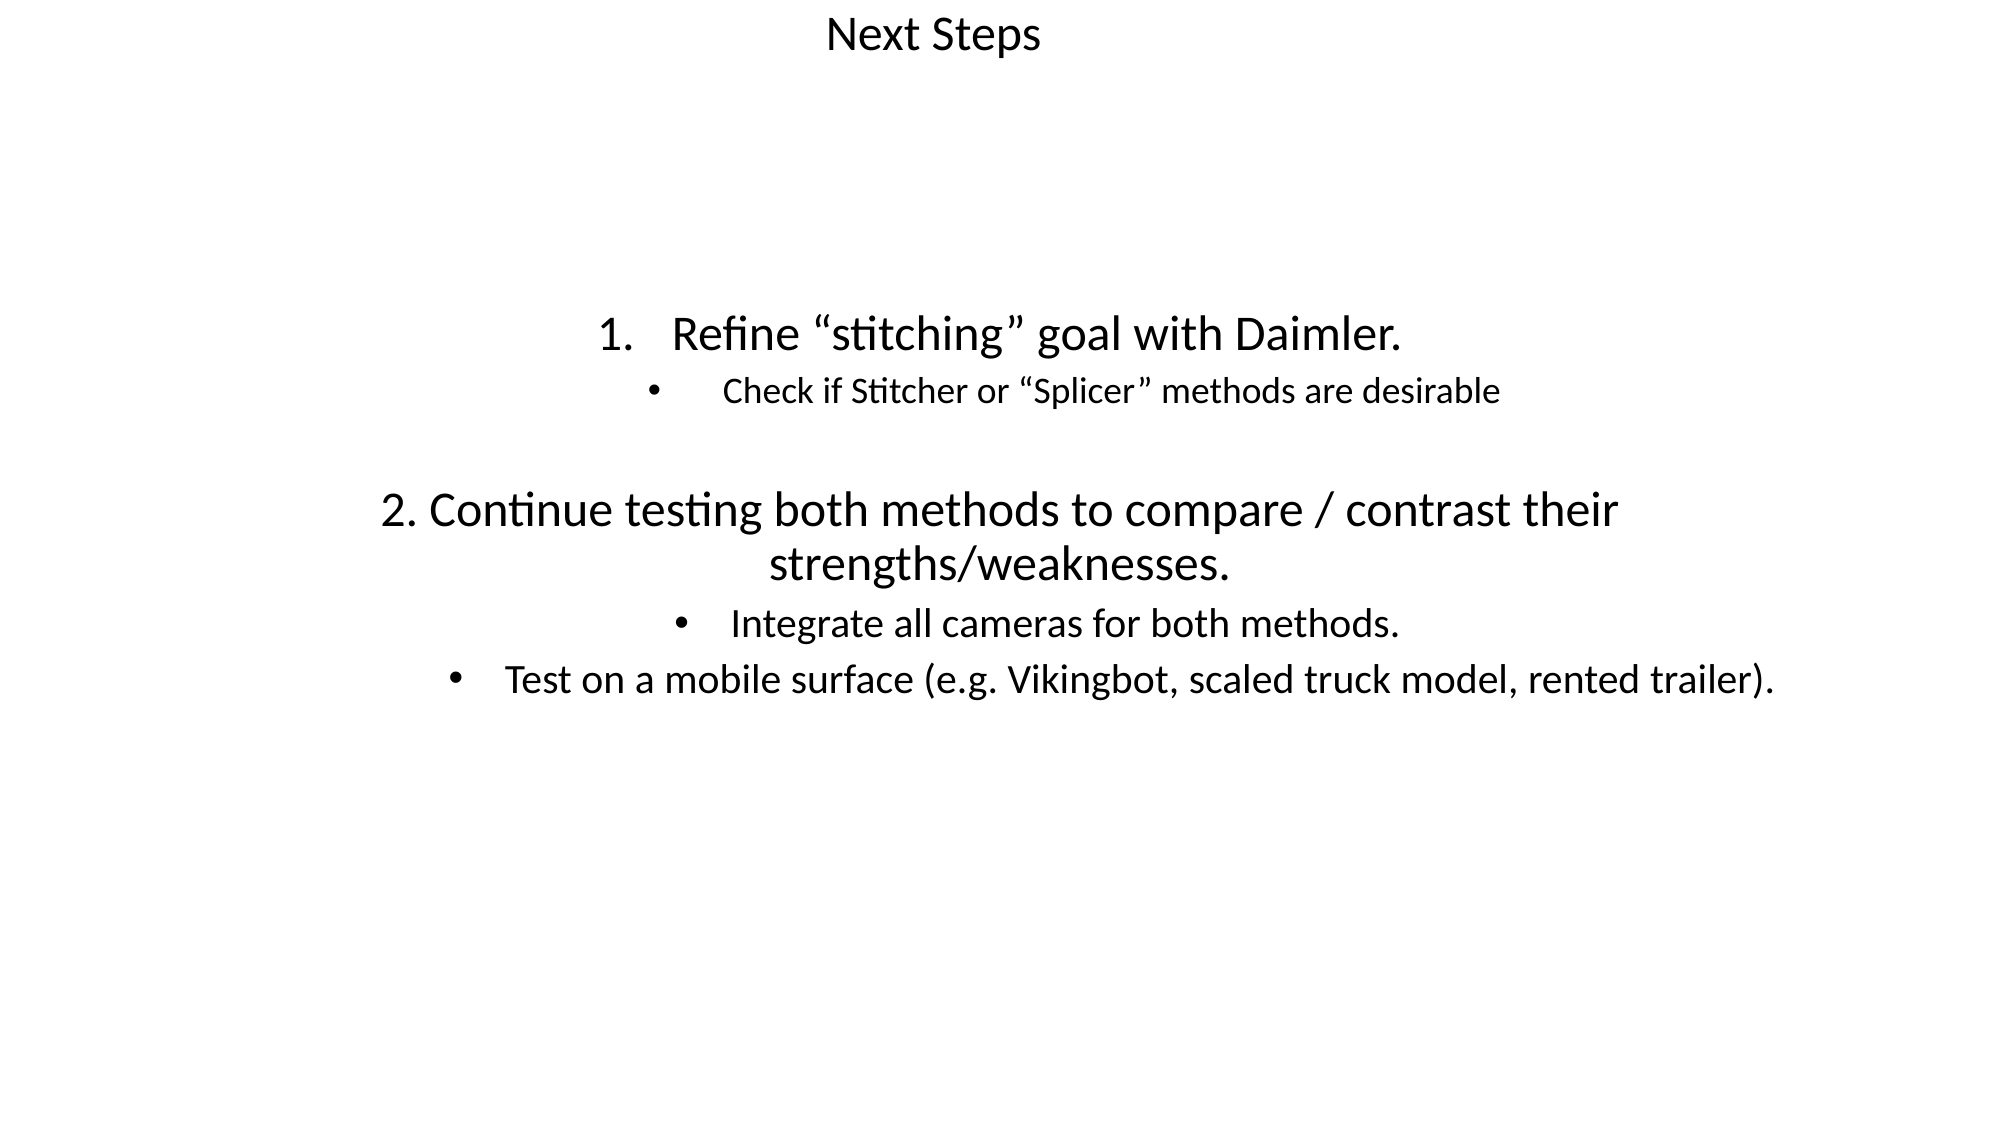

Next Steps
Refine “stitching” goal with Daimler.
Check if Stitcher or “Splicer” methods are desirable

2. Continue testing both methods to compare / contrast their strengths/weaknesses.
Integrate all cameras for both methods.
Test on a mobile surface (e.g. Vikingbot, scaled truck model, rented trailer).